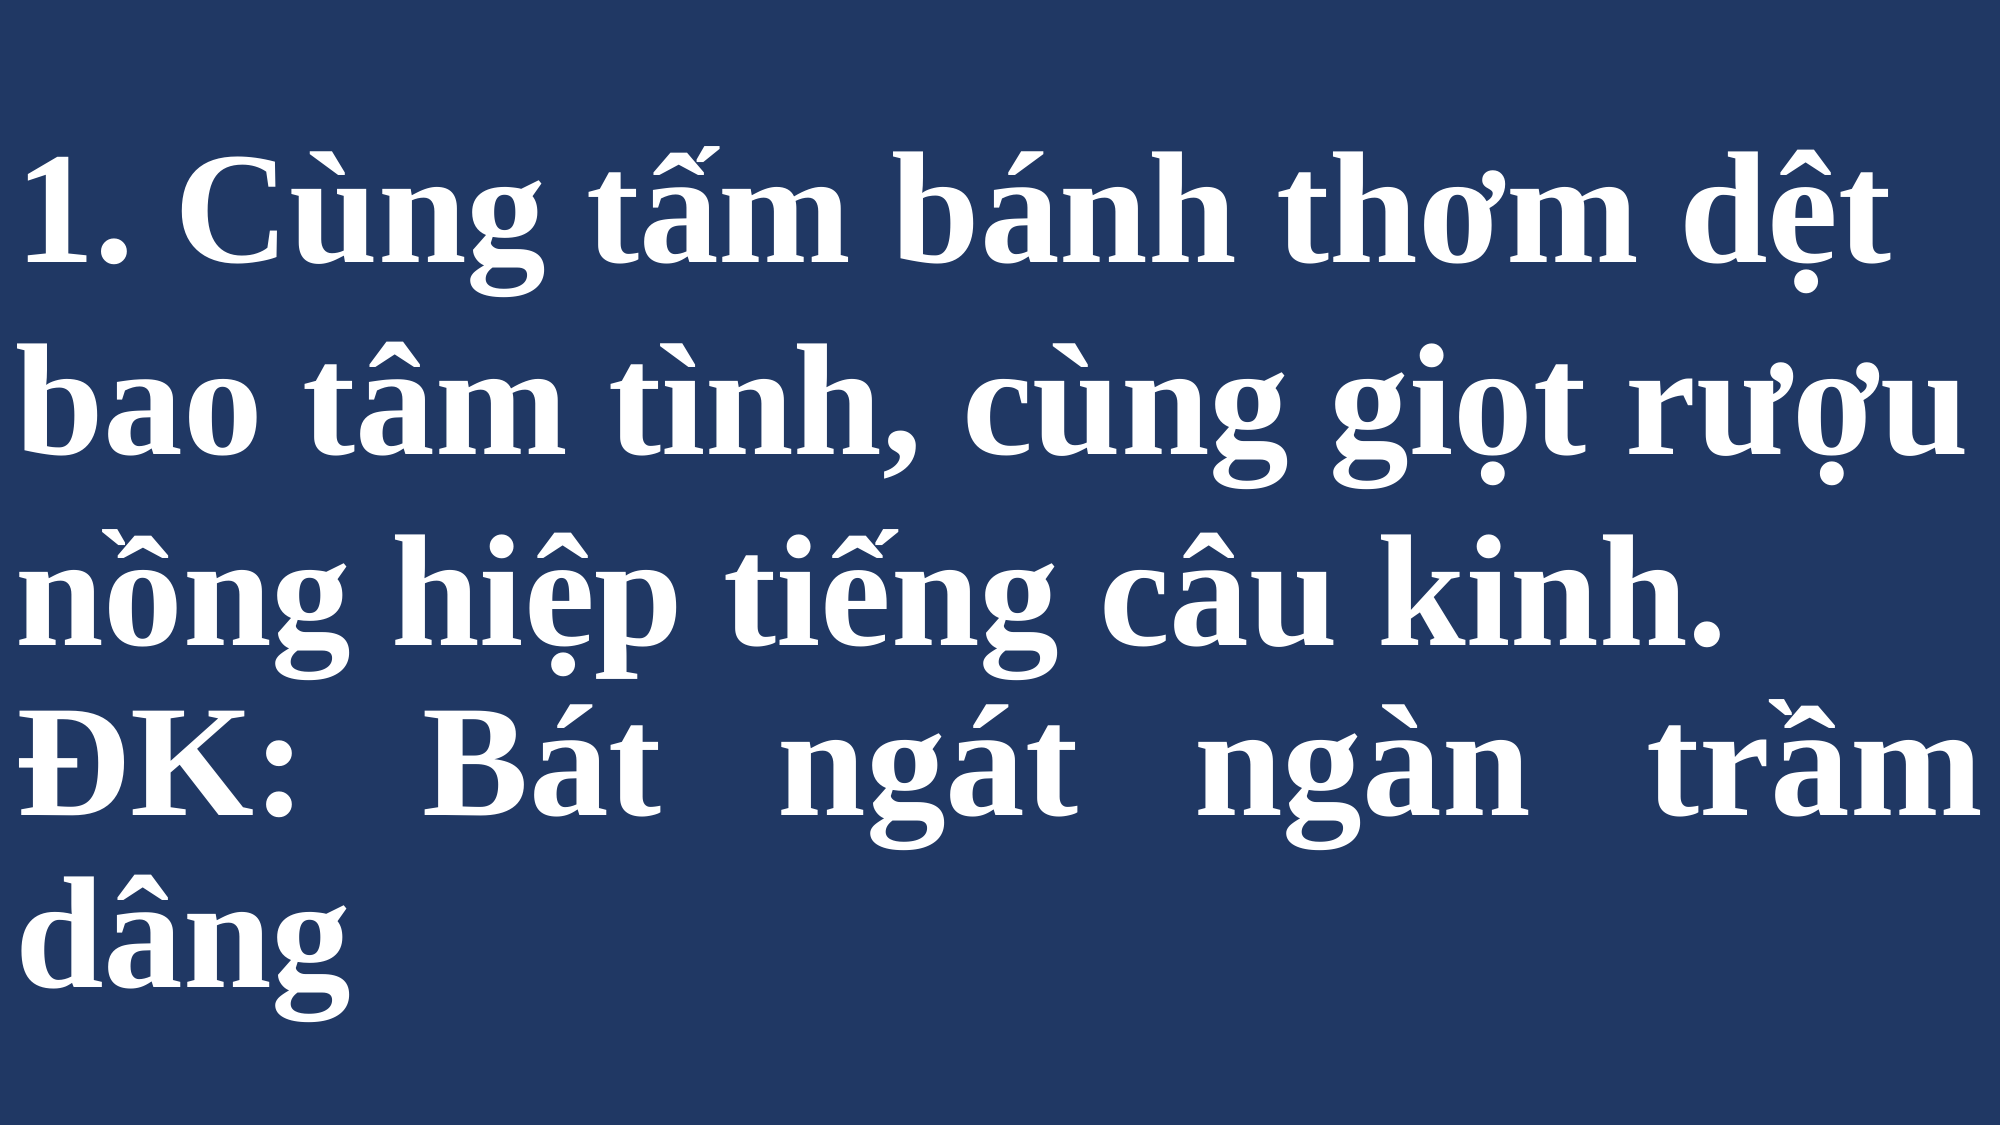

# 1. Cùng tấm bánh thơm dệt bao tâm tình, cùng giọt rượu nồng hiệp tiếng câu kinh.
ĐK: Bát ngát ngàn trầm dâng